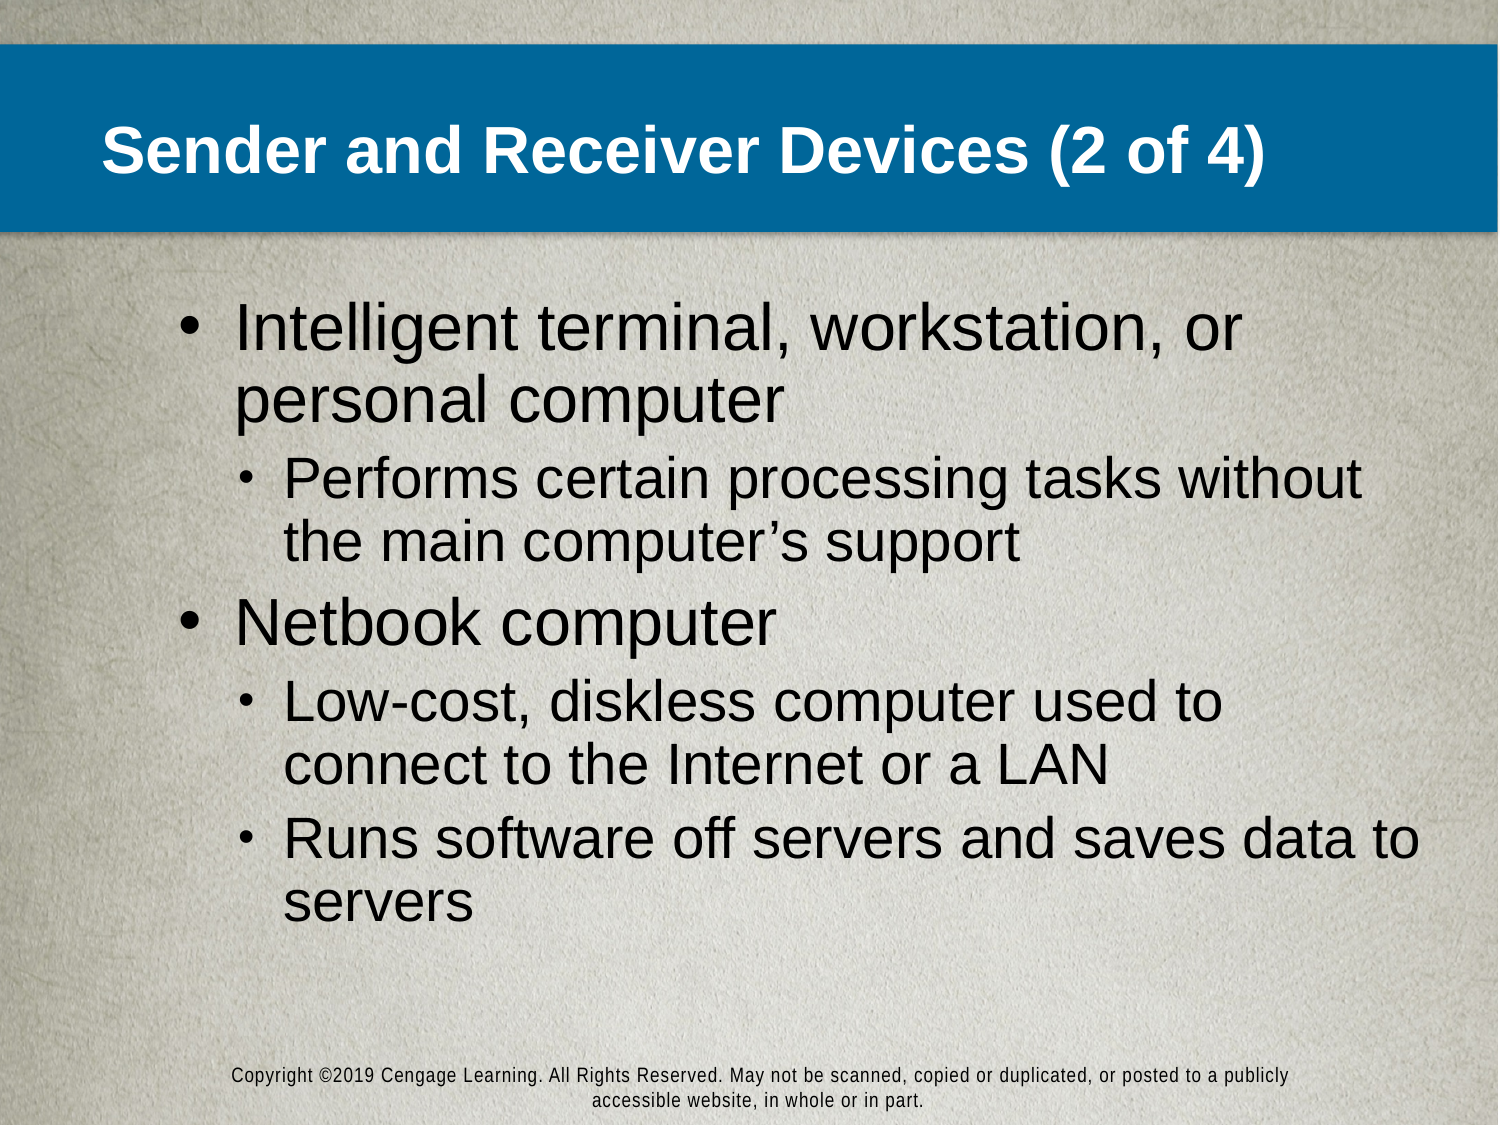

# Sender and Receiver Devices (2 of 4)
Intelligent terminal, workstation, or personal computer
Performs certain processing tasks without the main computer’s support
Netbook computer
Low-cost, diskless computer used to connect to the Internet or a LAN
Runs software off servers and saves data to servers